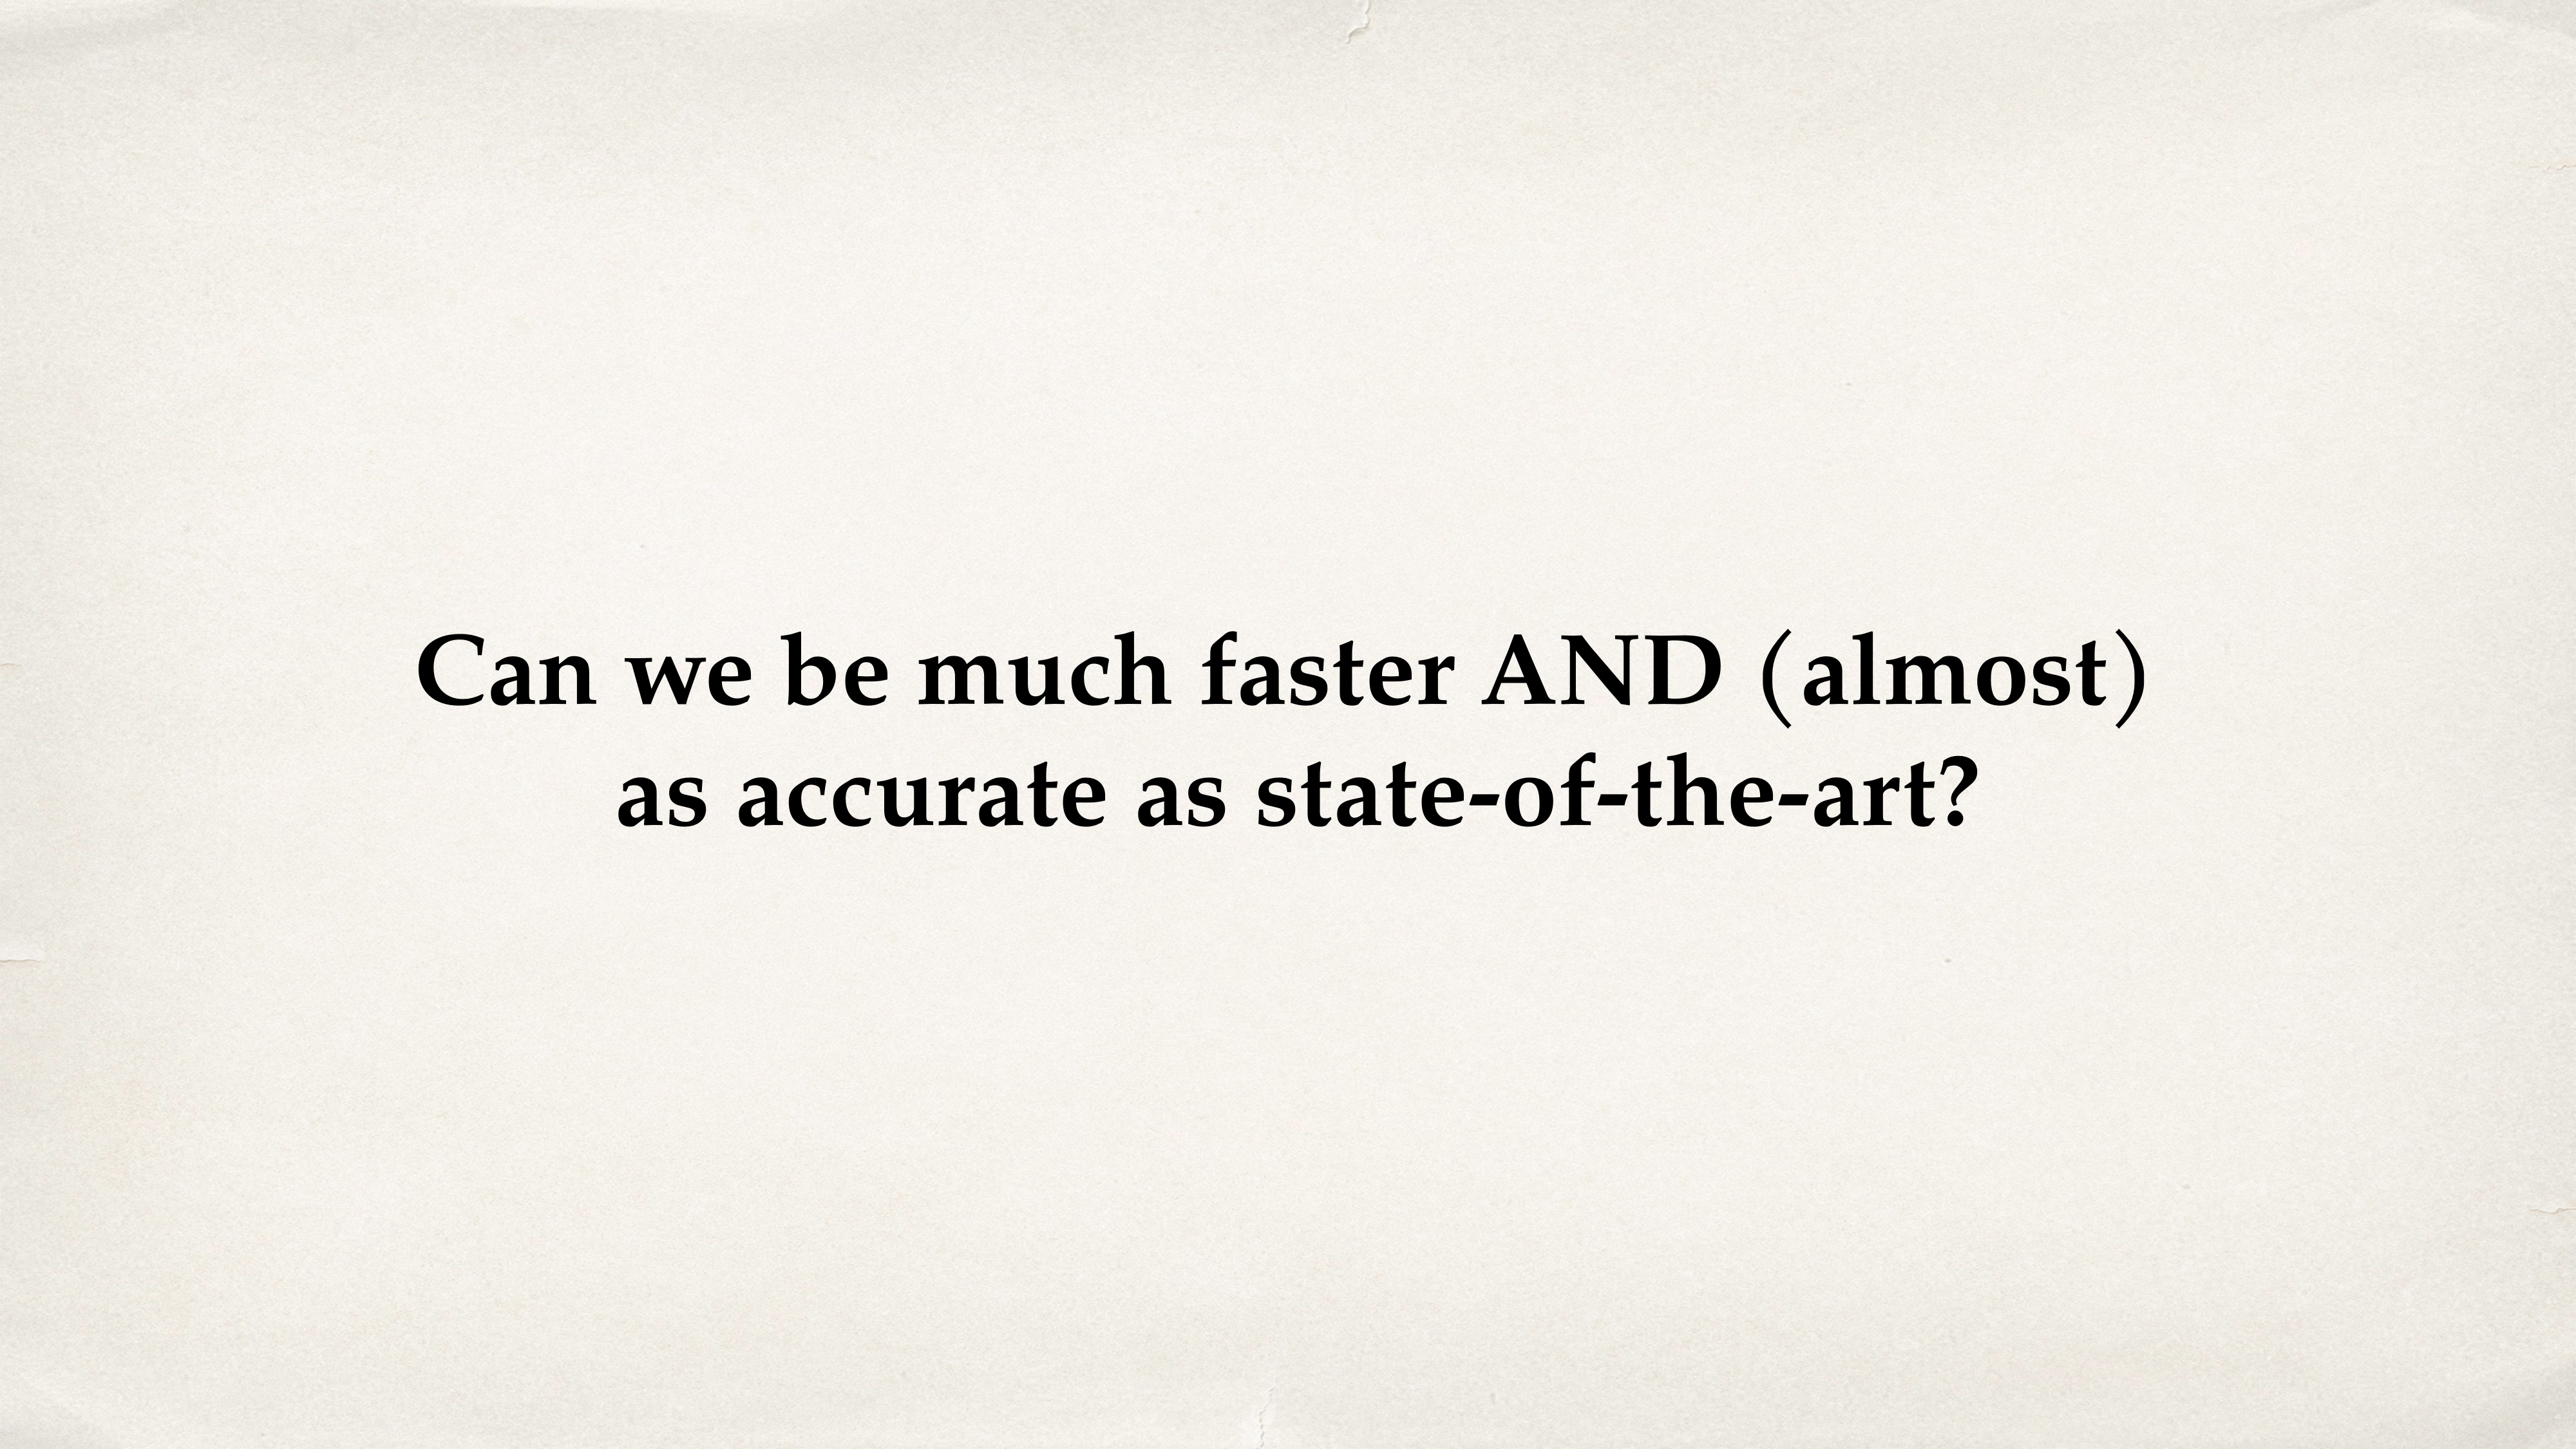

Can we be much faster AND (almost)
as accurate as state-of-the-art?
8